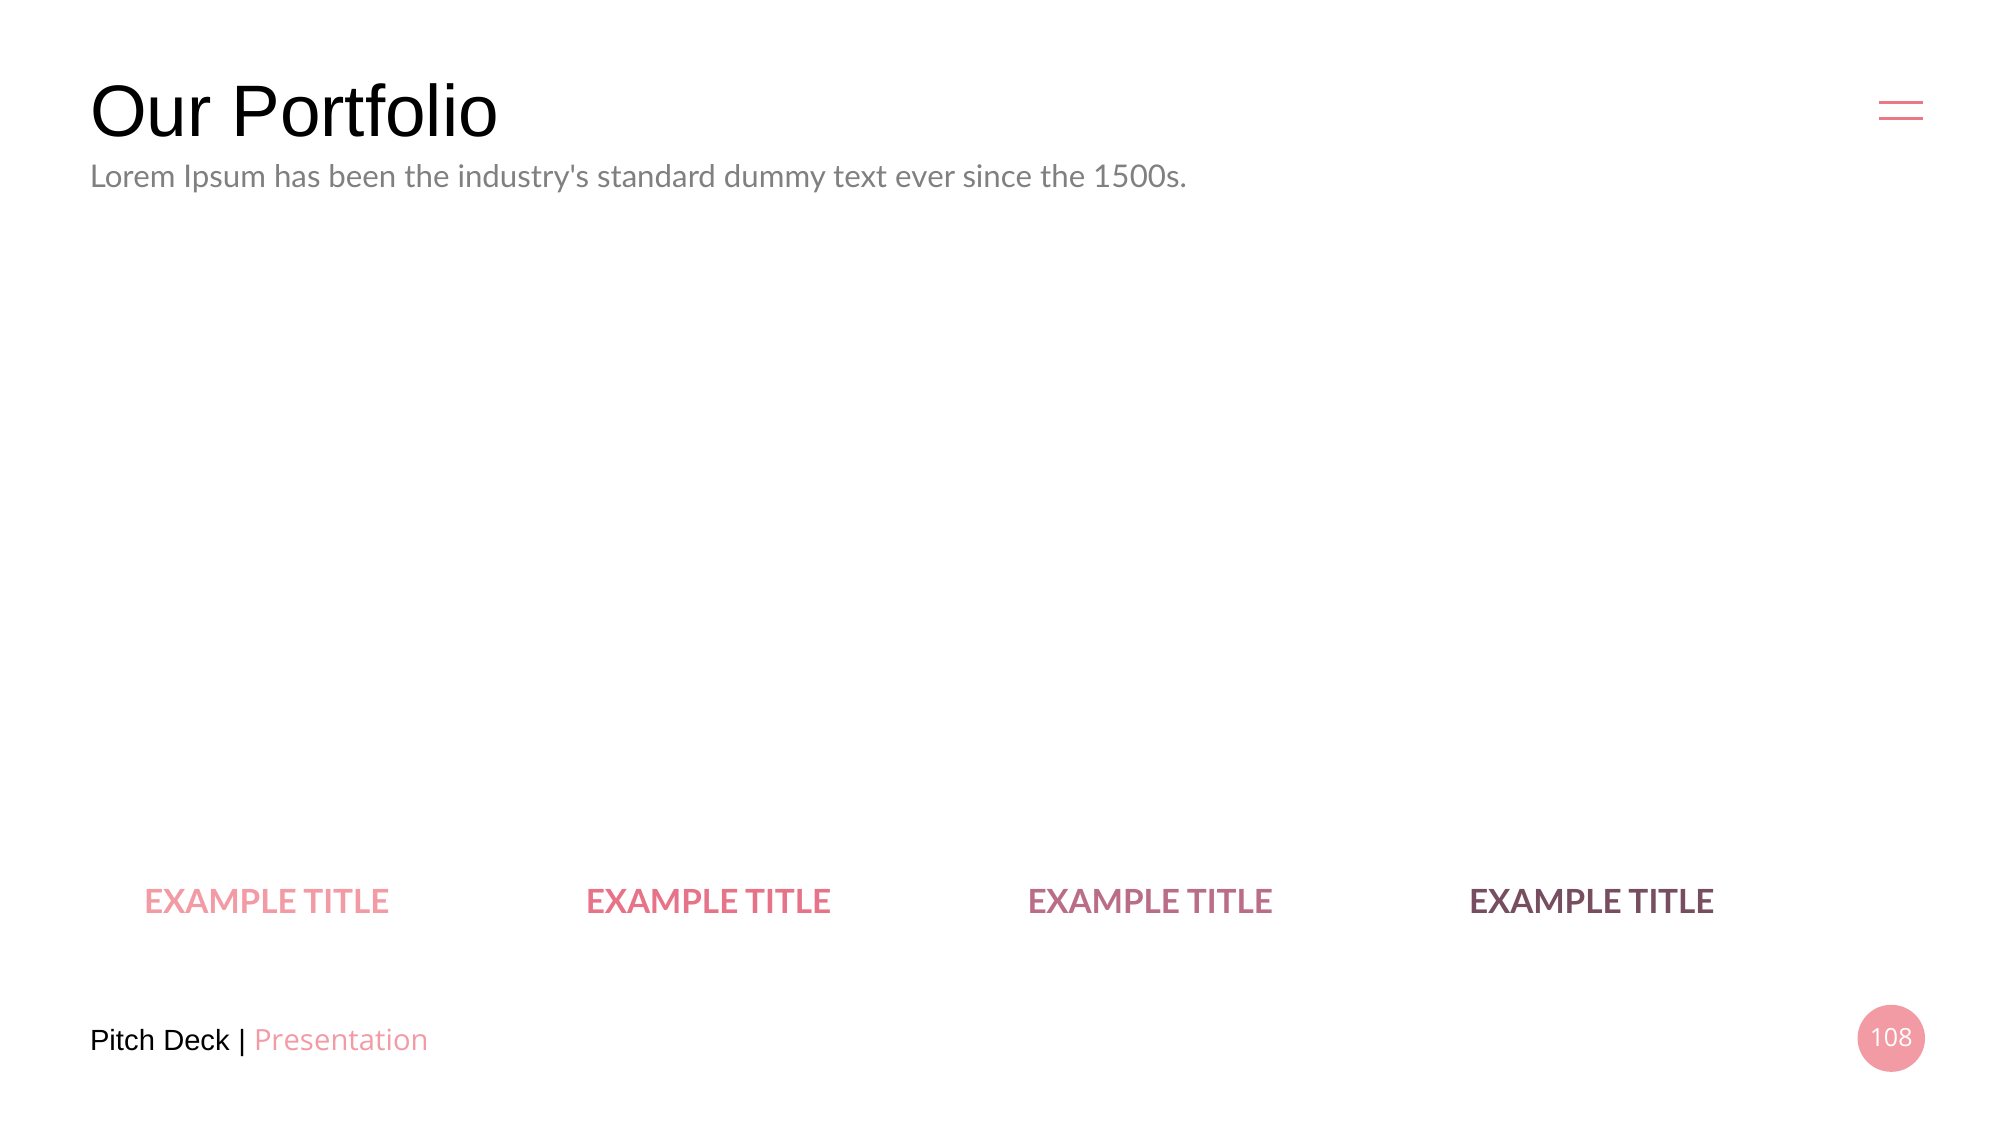

# Our Portfolio
Lorem Ipsum has been the industry's standard dummy text ever since the 1500s.

EXAMPLE TITLE
EXAMPLE TITLE
EXAMPLE TITLE
EXAMPLE TITLE
Pitch Deck | Presentation
108